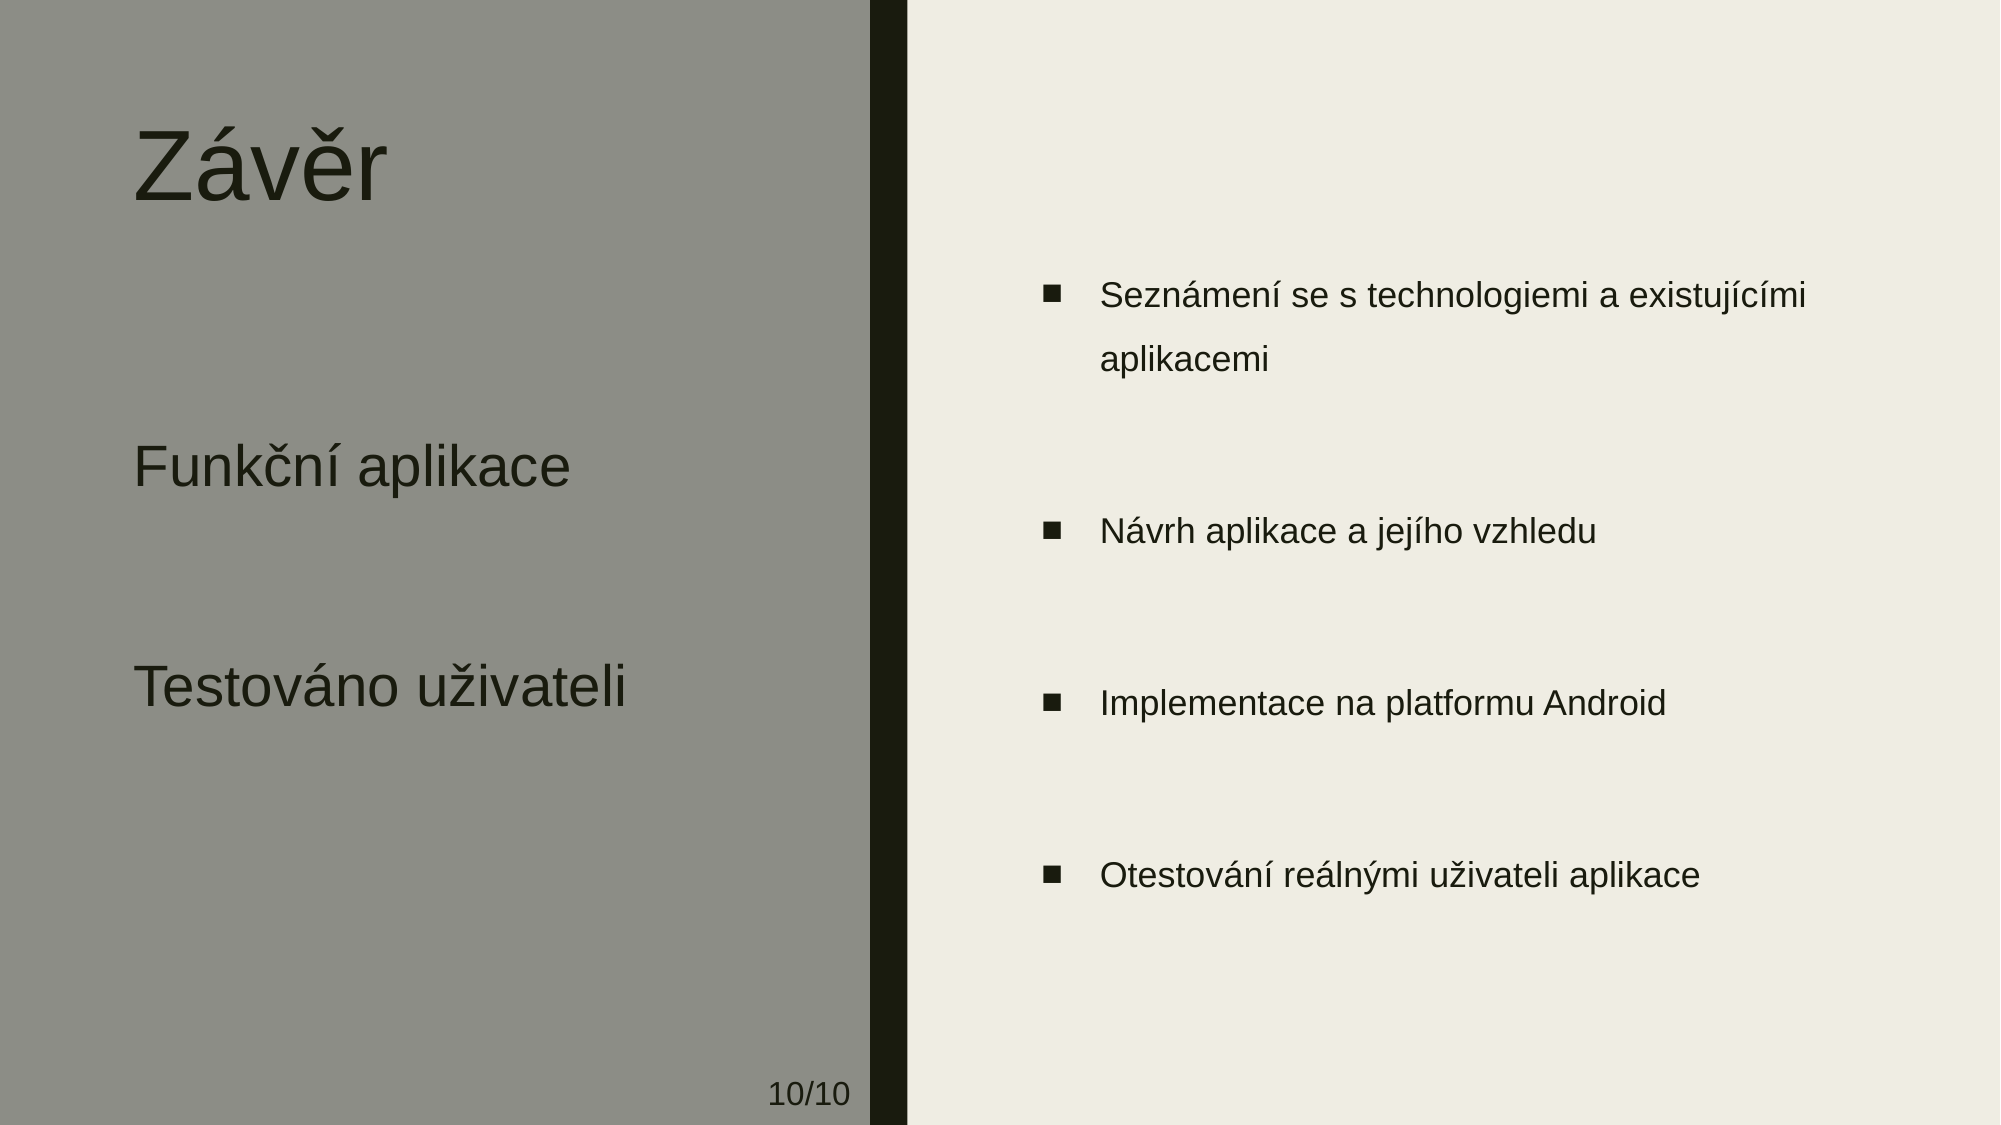

# Závěr
Seznámení se s technologiemi a existujícími aplikacemi

Návrh aplikace a jejího vzhledu

Implementace na platformu Android

Otestování reálnými uživateli aplikace
Funkční aplikace

Testováno uživateli
10/10